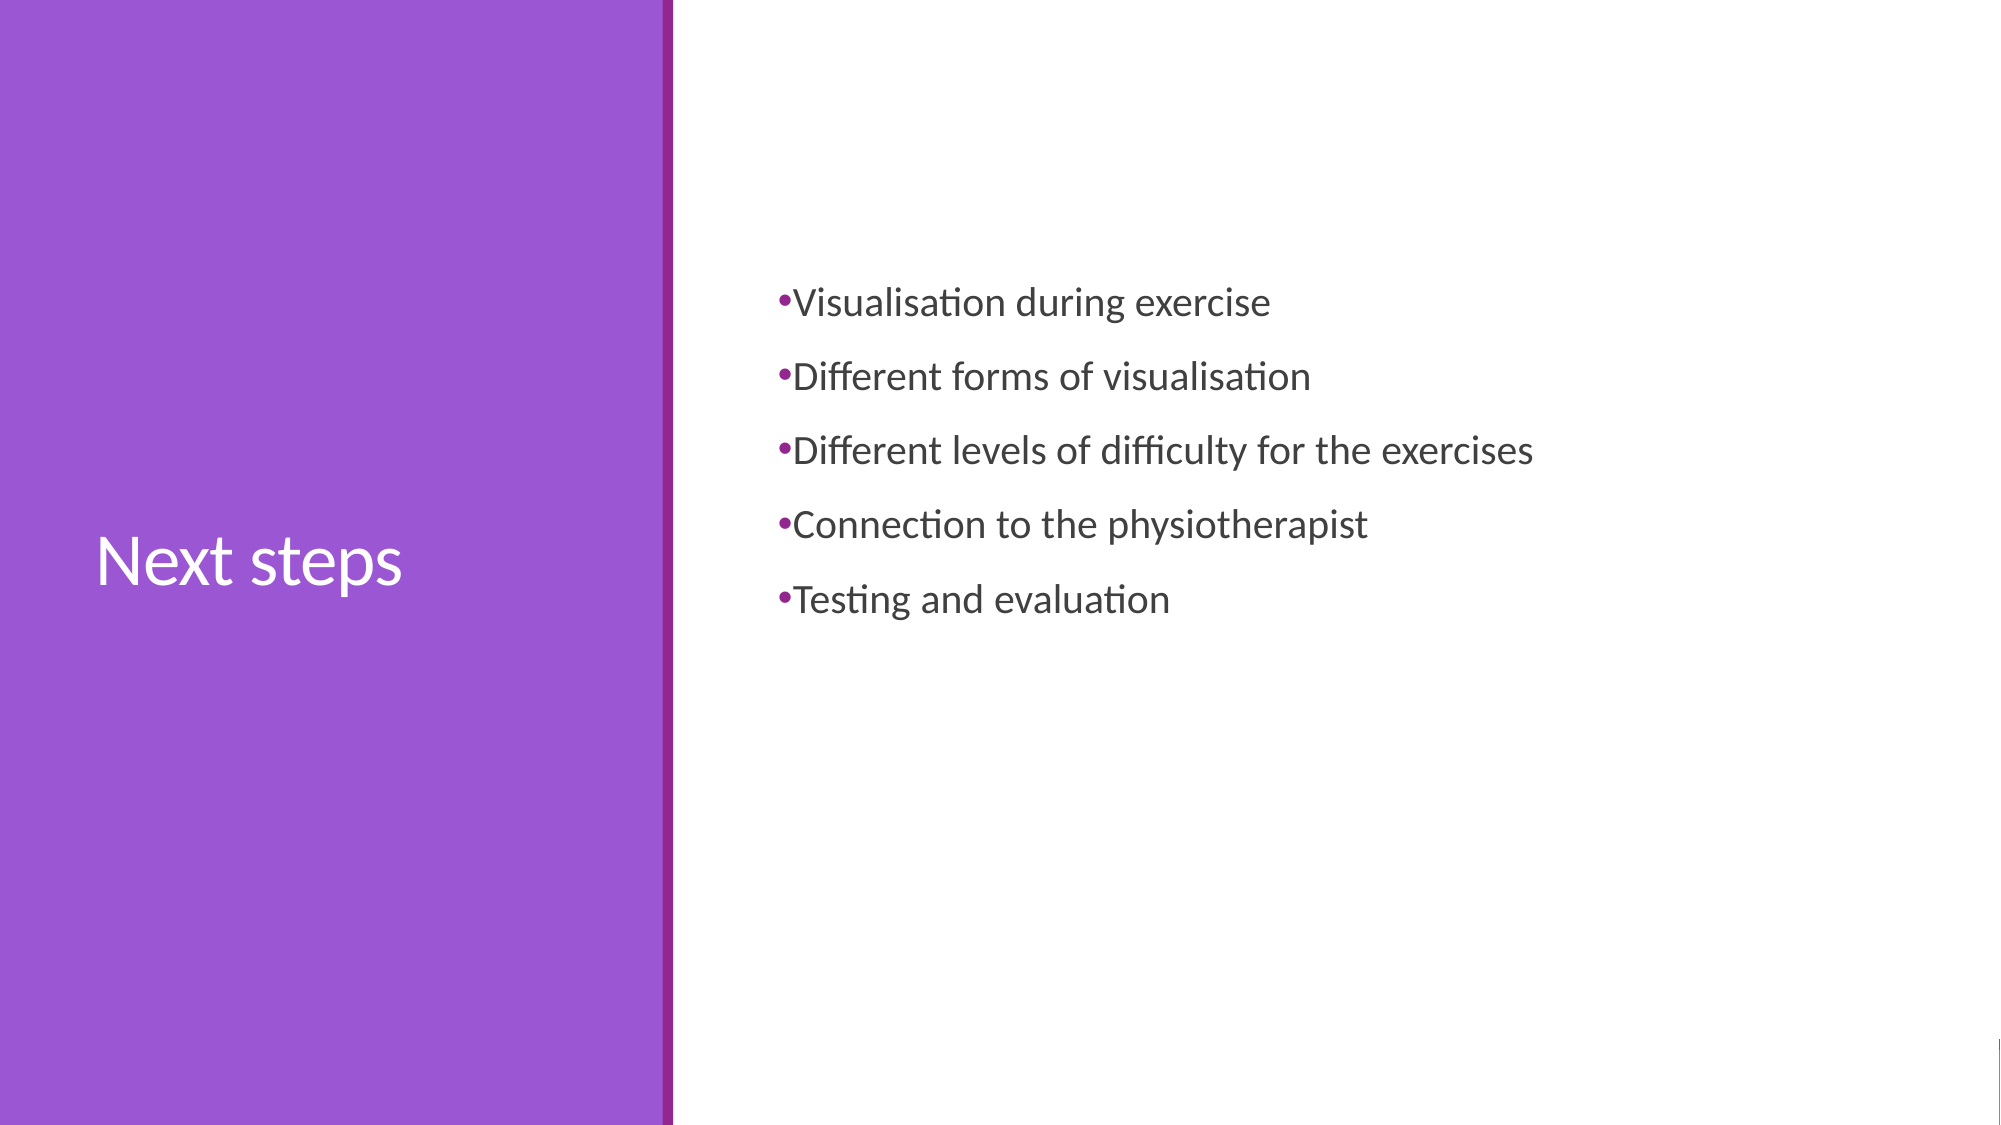

# Next steps
Visualisation during exercise
Different forms of visualisation
Different levels of difficulty for the exercises
Connection to the physiotherapist
Testing and evaluation